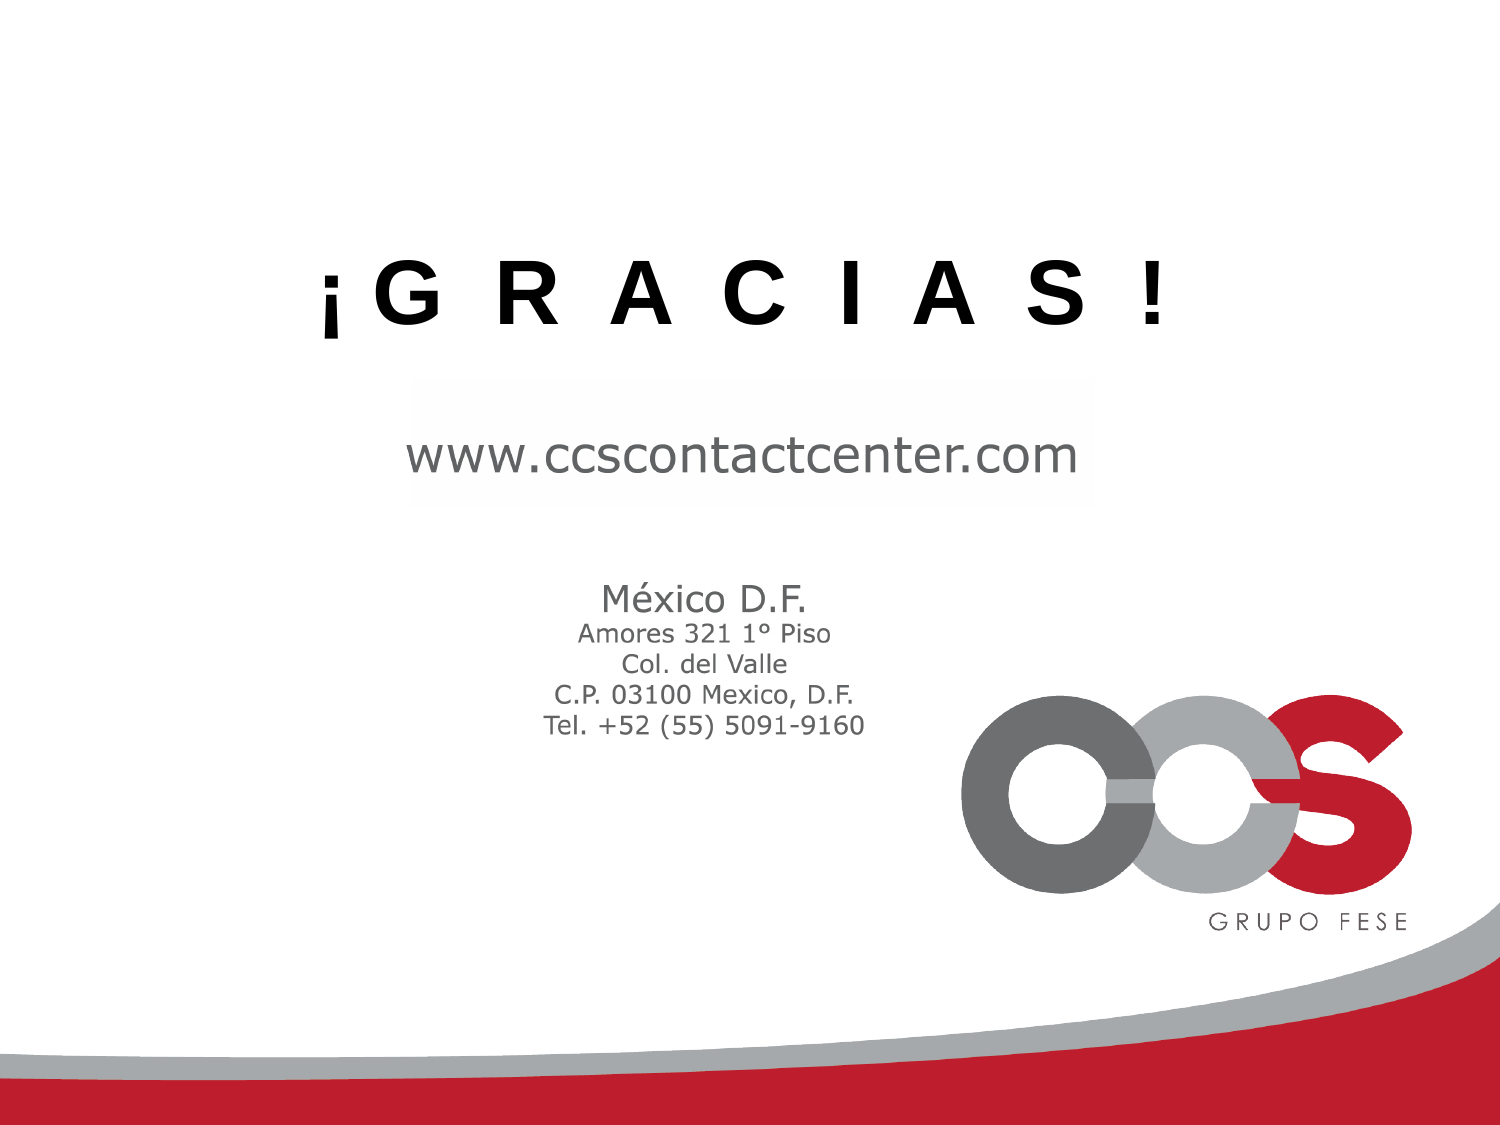

# ¡ G  R  A  C  I  A  S  !